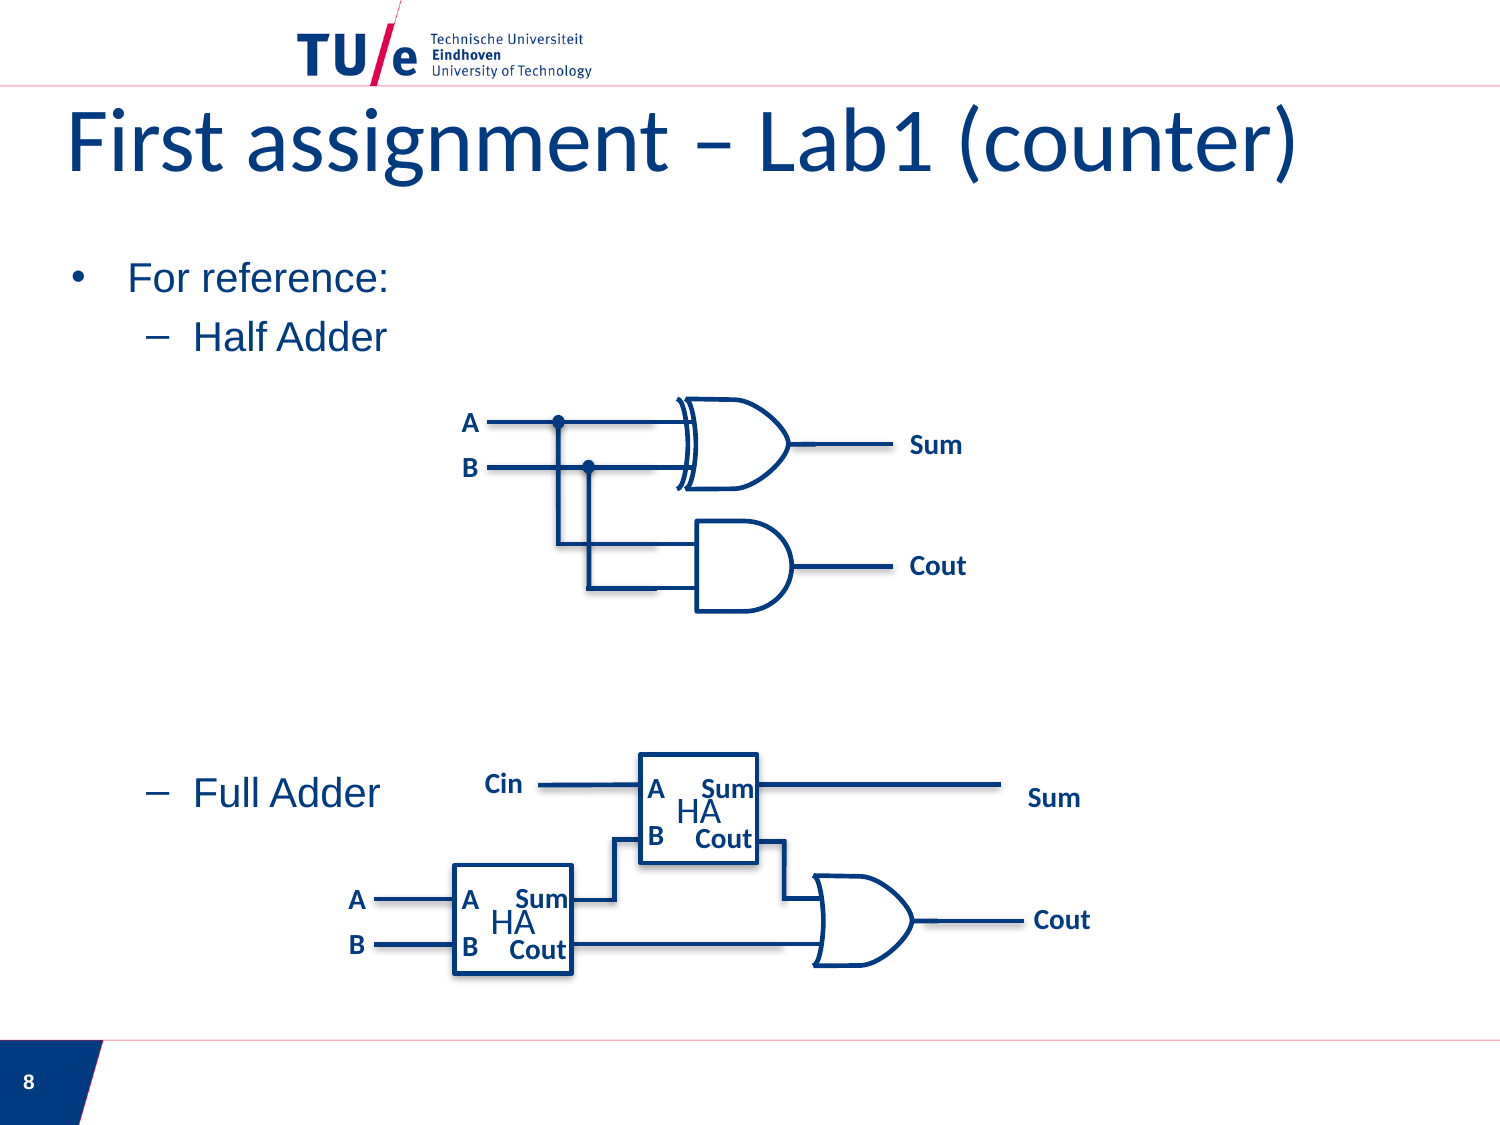

# First assignment – Lab1 (counter)

For reference:
Half Adder

Full Adder

A

Sum
B

Cout
HA
Sum
A
B
Cout
Cin
Sum
HA
Sum
A
B
Cout
A

Cout
B
8